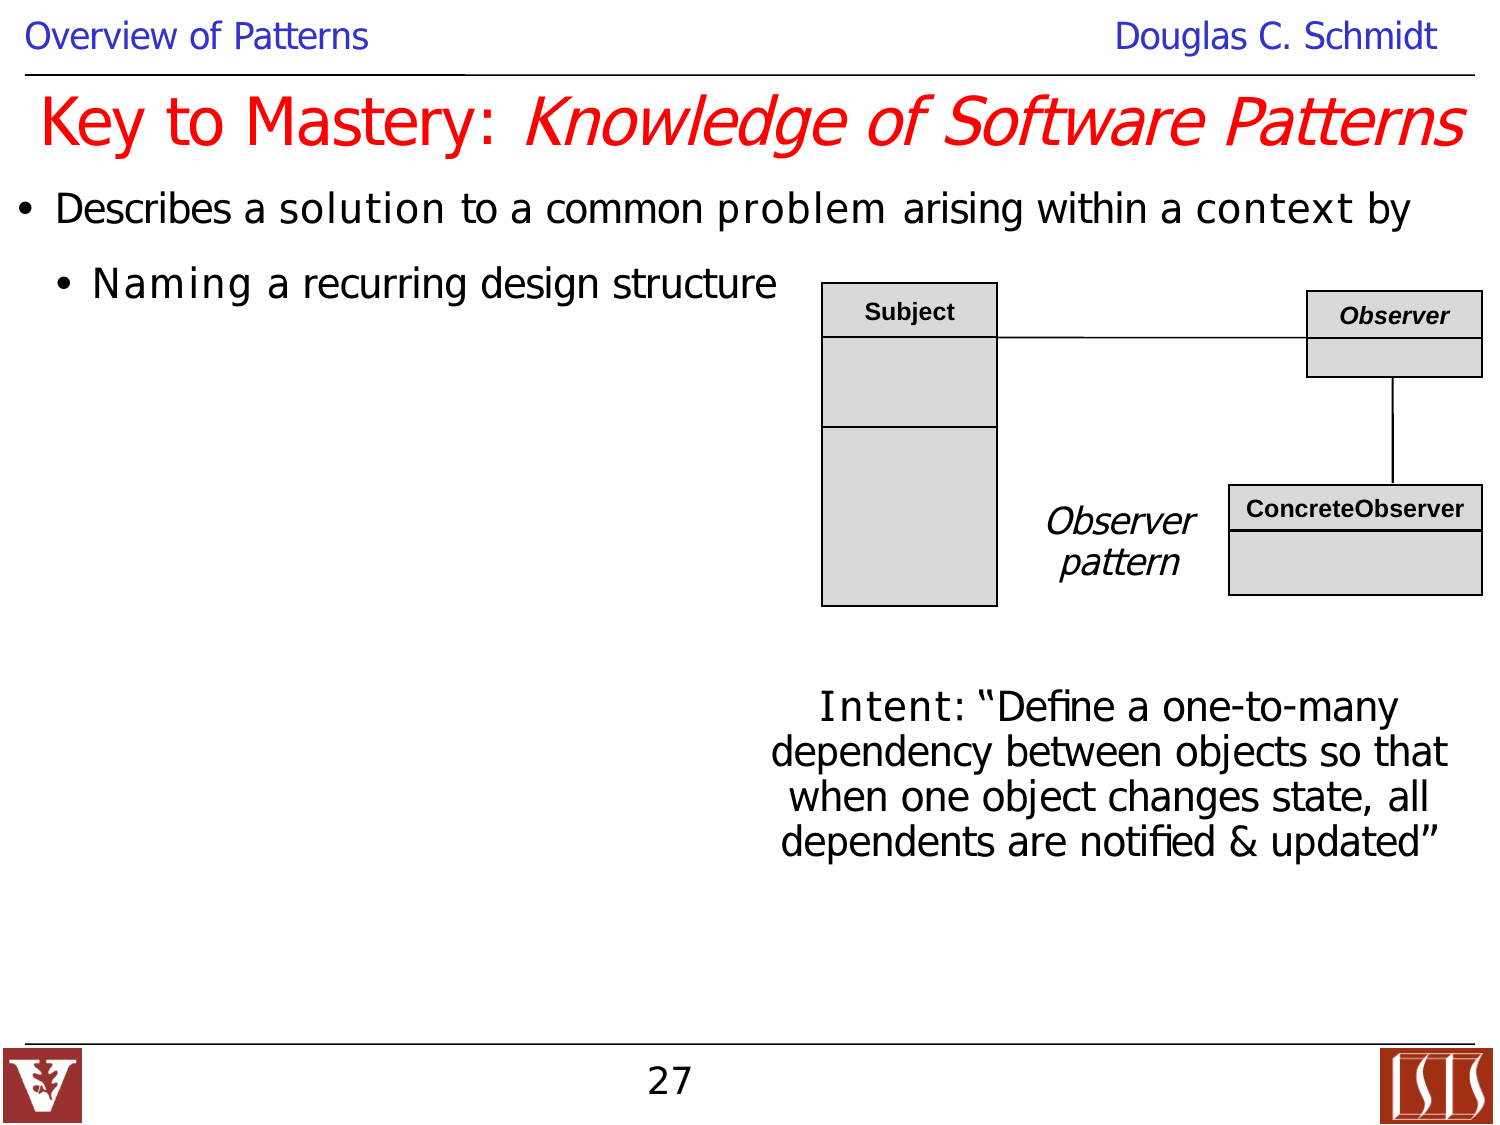

# Key to Mastery: Knowledge of Software Patterns
Describes a solution to a common problem arising within a context by
Naming a recurring design structure
Subject

Observer

ConcreteObserver

Observer pattern
Intent: “Define a one-to-many dependency between objects so that when one object changes state, all dependents are notified & updated”